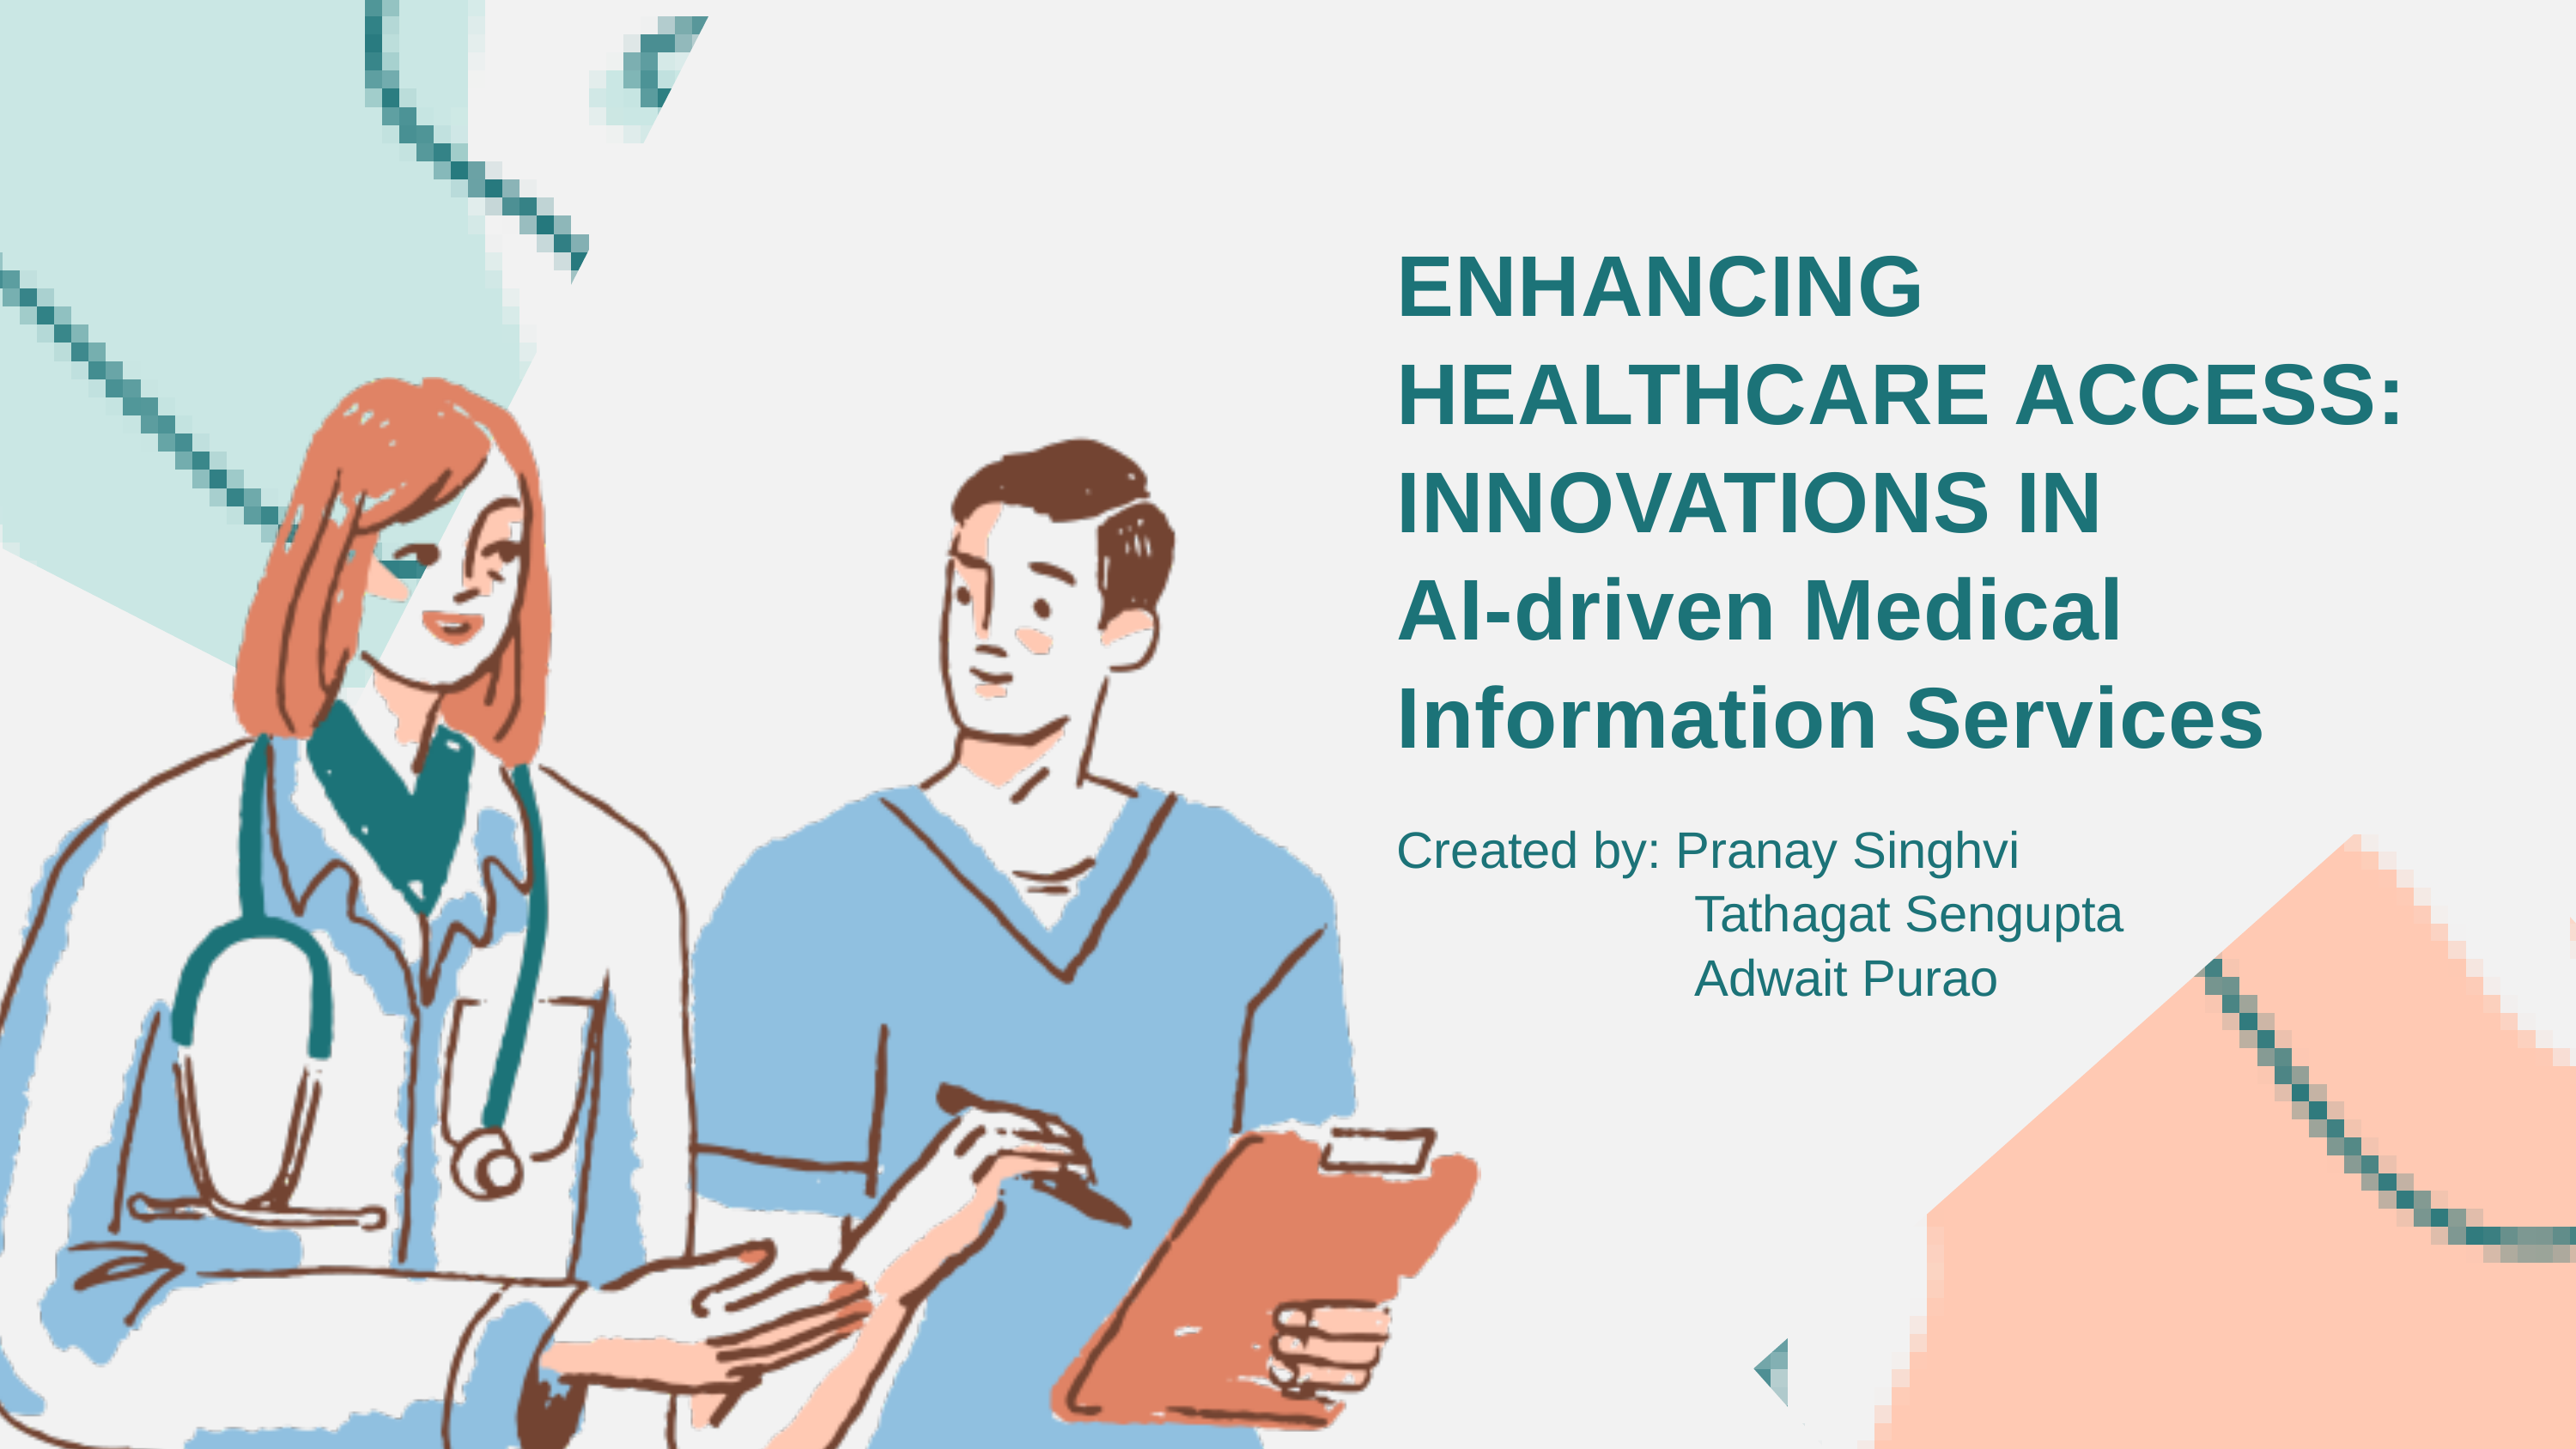

ENHANCING HEALTHCARE ACCESS: INNOVATIONS IN
AI-driven Medical Information Services

Created by: Pranay Singhvi
                     Tathagat Sengupta
                     Adwait Purao